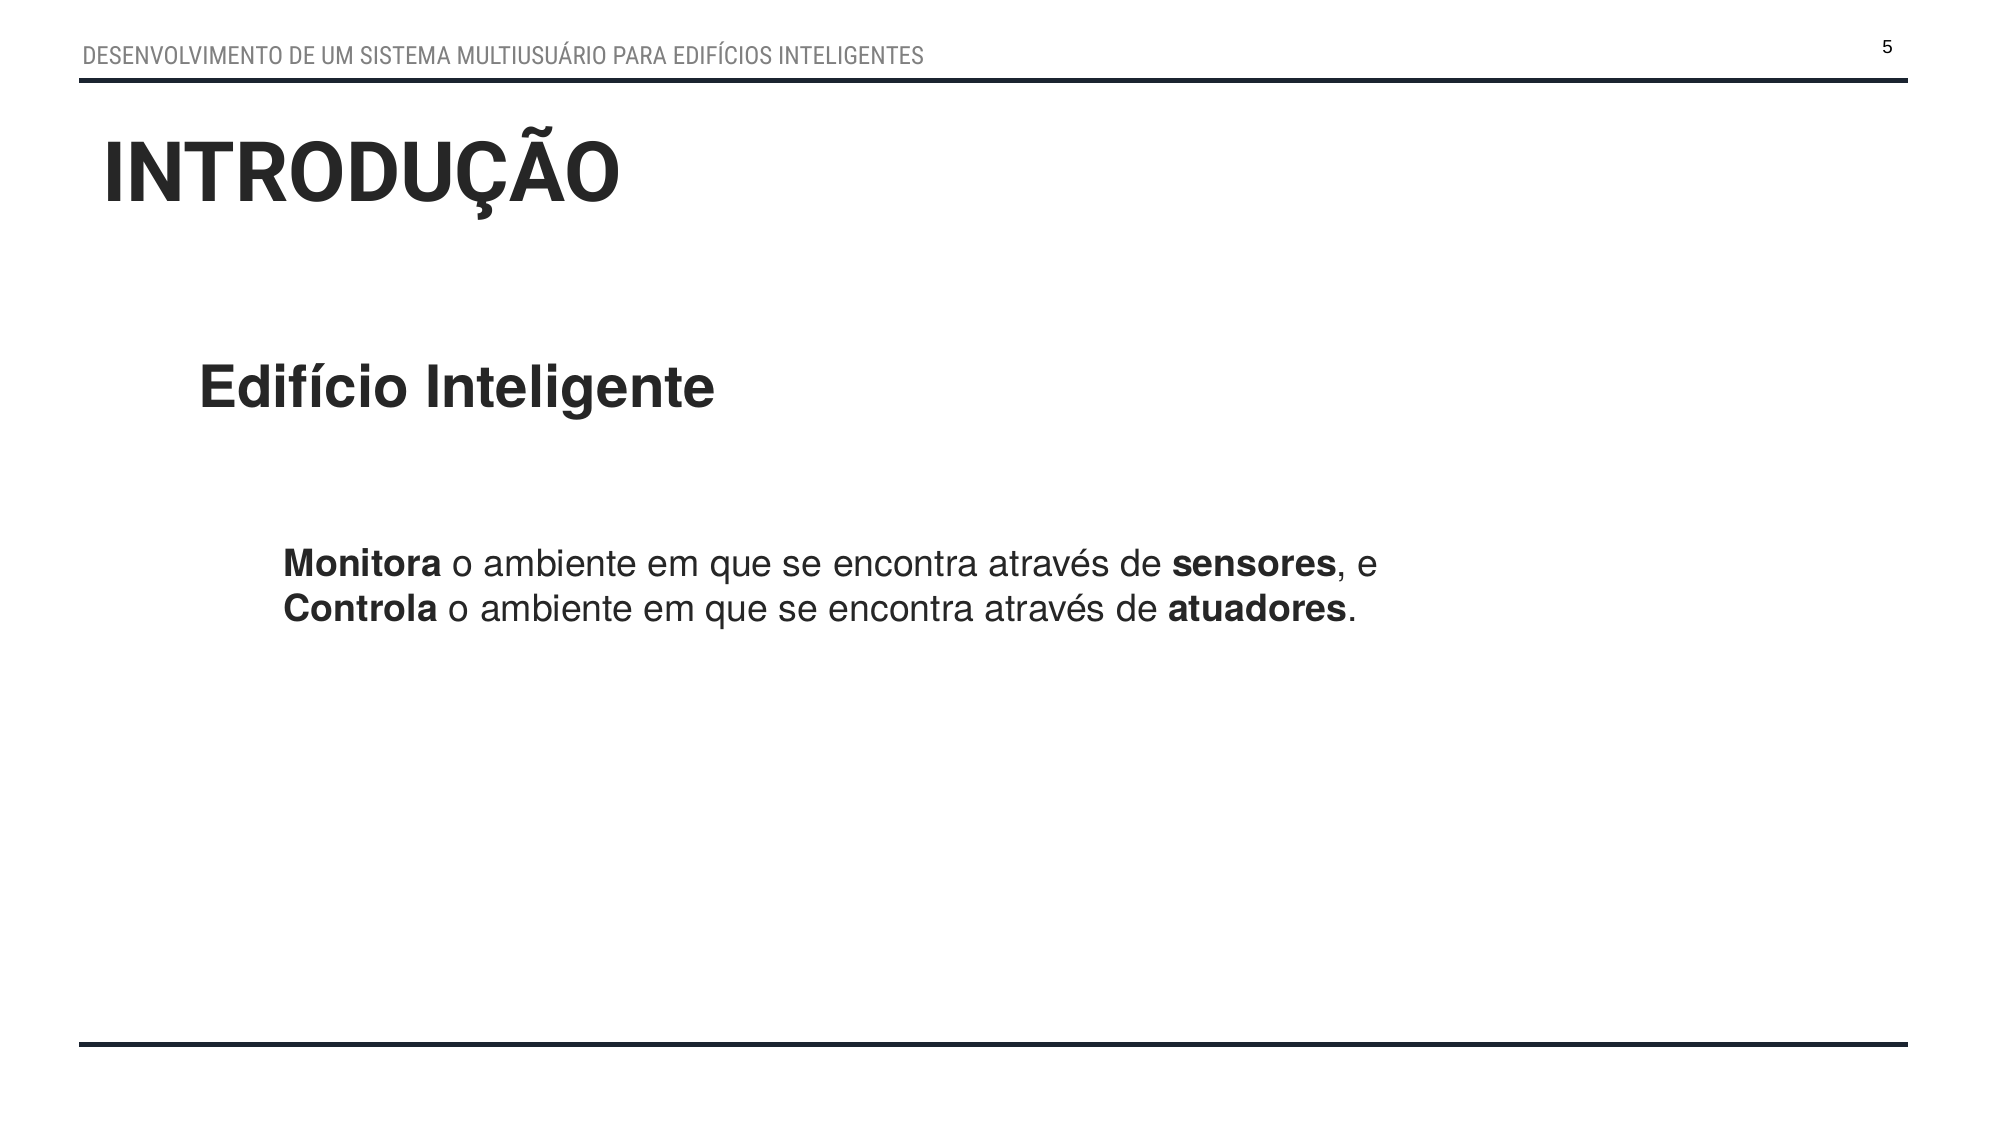

5
DESENVOLVIMENTO DE UM SISTEMA MULTIUSUÁRIO PARA EDIFÍCIOS INTELIGENTES
INTRODUÇÃO
Edifício Inteligente

Monitora o ambiente em que se encontra através de sensores, e
Controla o ambiente em que se encontra através de atuadores.